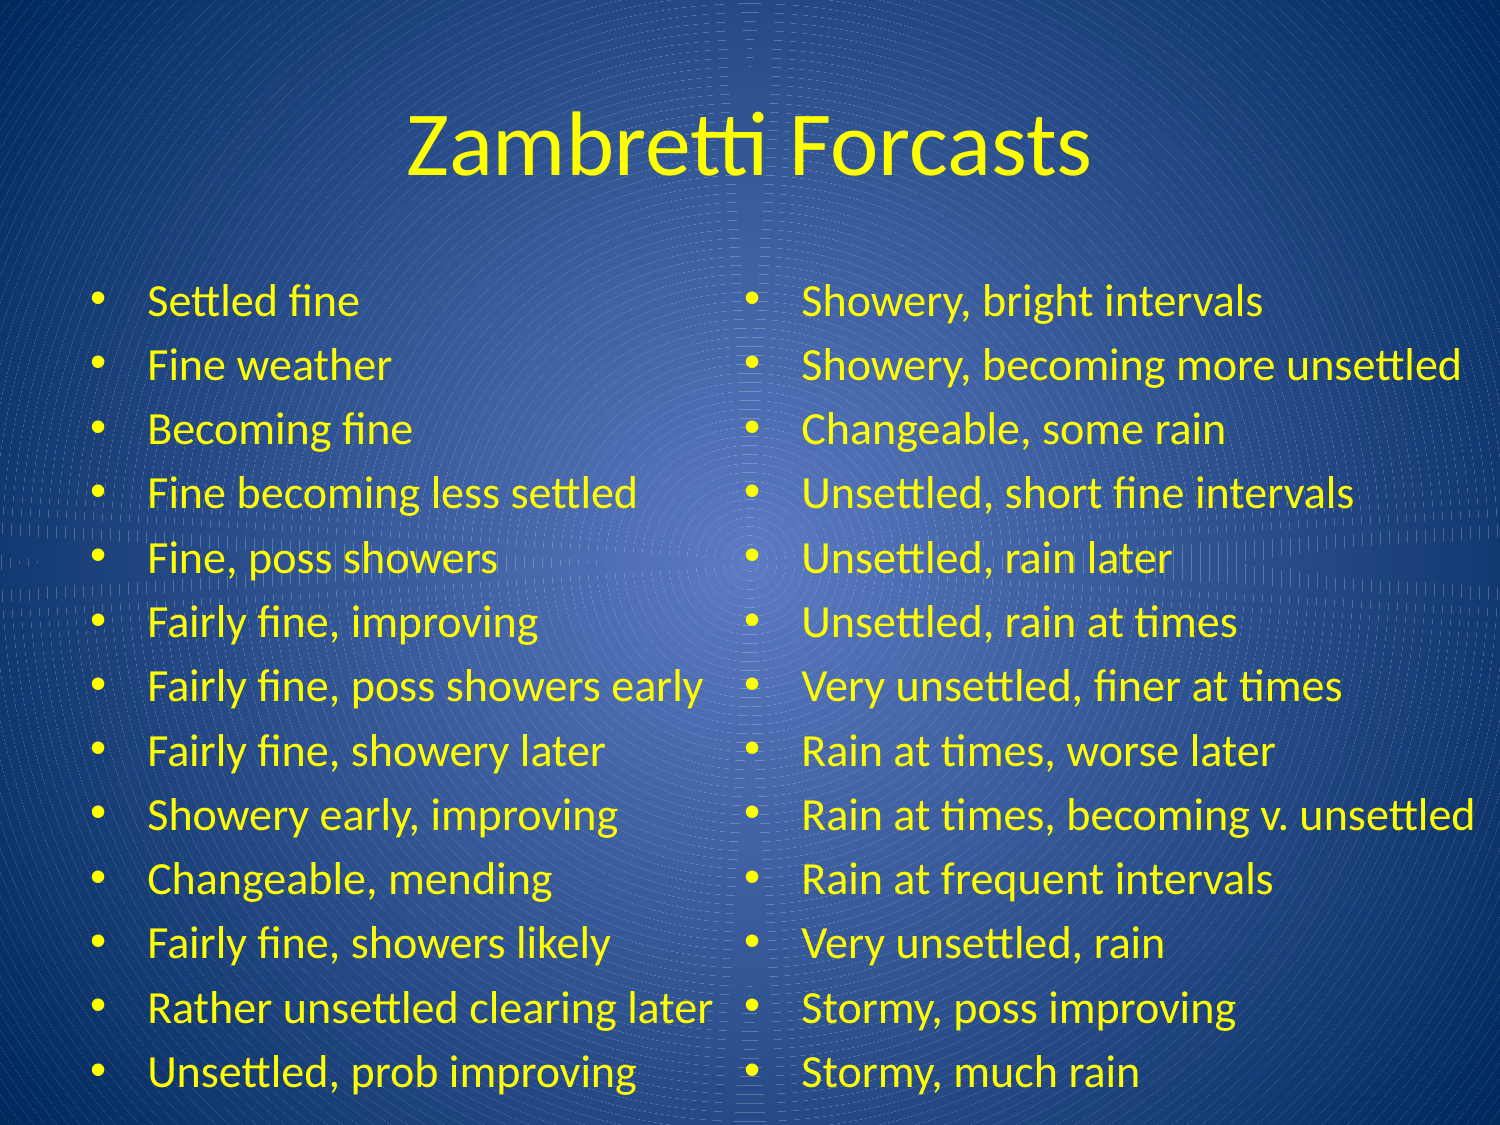

# Zambretti Forcasts
Settled fine
Fine weather
Becoming fine
Fine becoming less settled
Fine, poss showers
Fairly fine, improving
Fairly fine, poss showers early
Fairly fine, showery later
Showery early, improving
Changeable, mending
Fairly fine, showers likely
Rather unsettled clearing later
Unsettled, prob improving
Showery, bright intervals
Showery, becoming more unsettled
Changeable, some rain
Unsettled, short fine intervals
Unsettled, rain later
Unsettled, rain at times
Very unsettled, finer at times
Rain at times, worse later
Rain at times, becoming v. unsettled
Rain at frequent intervals
Very unsettled, rain
Stormy, poss improving
Stormy, much rain